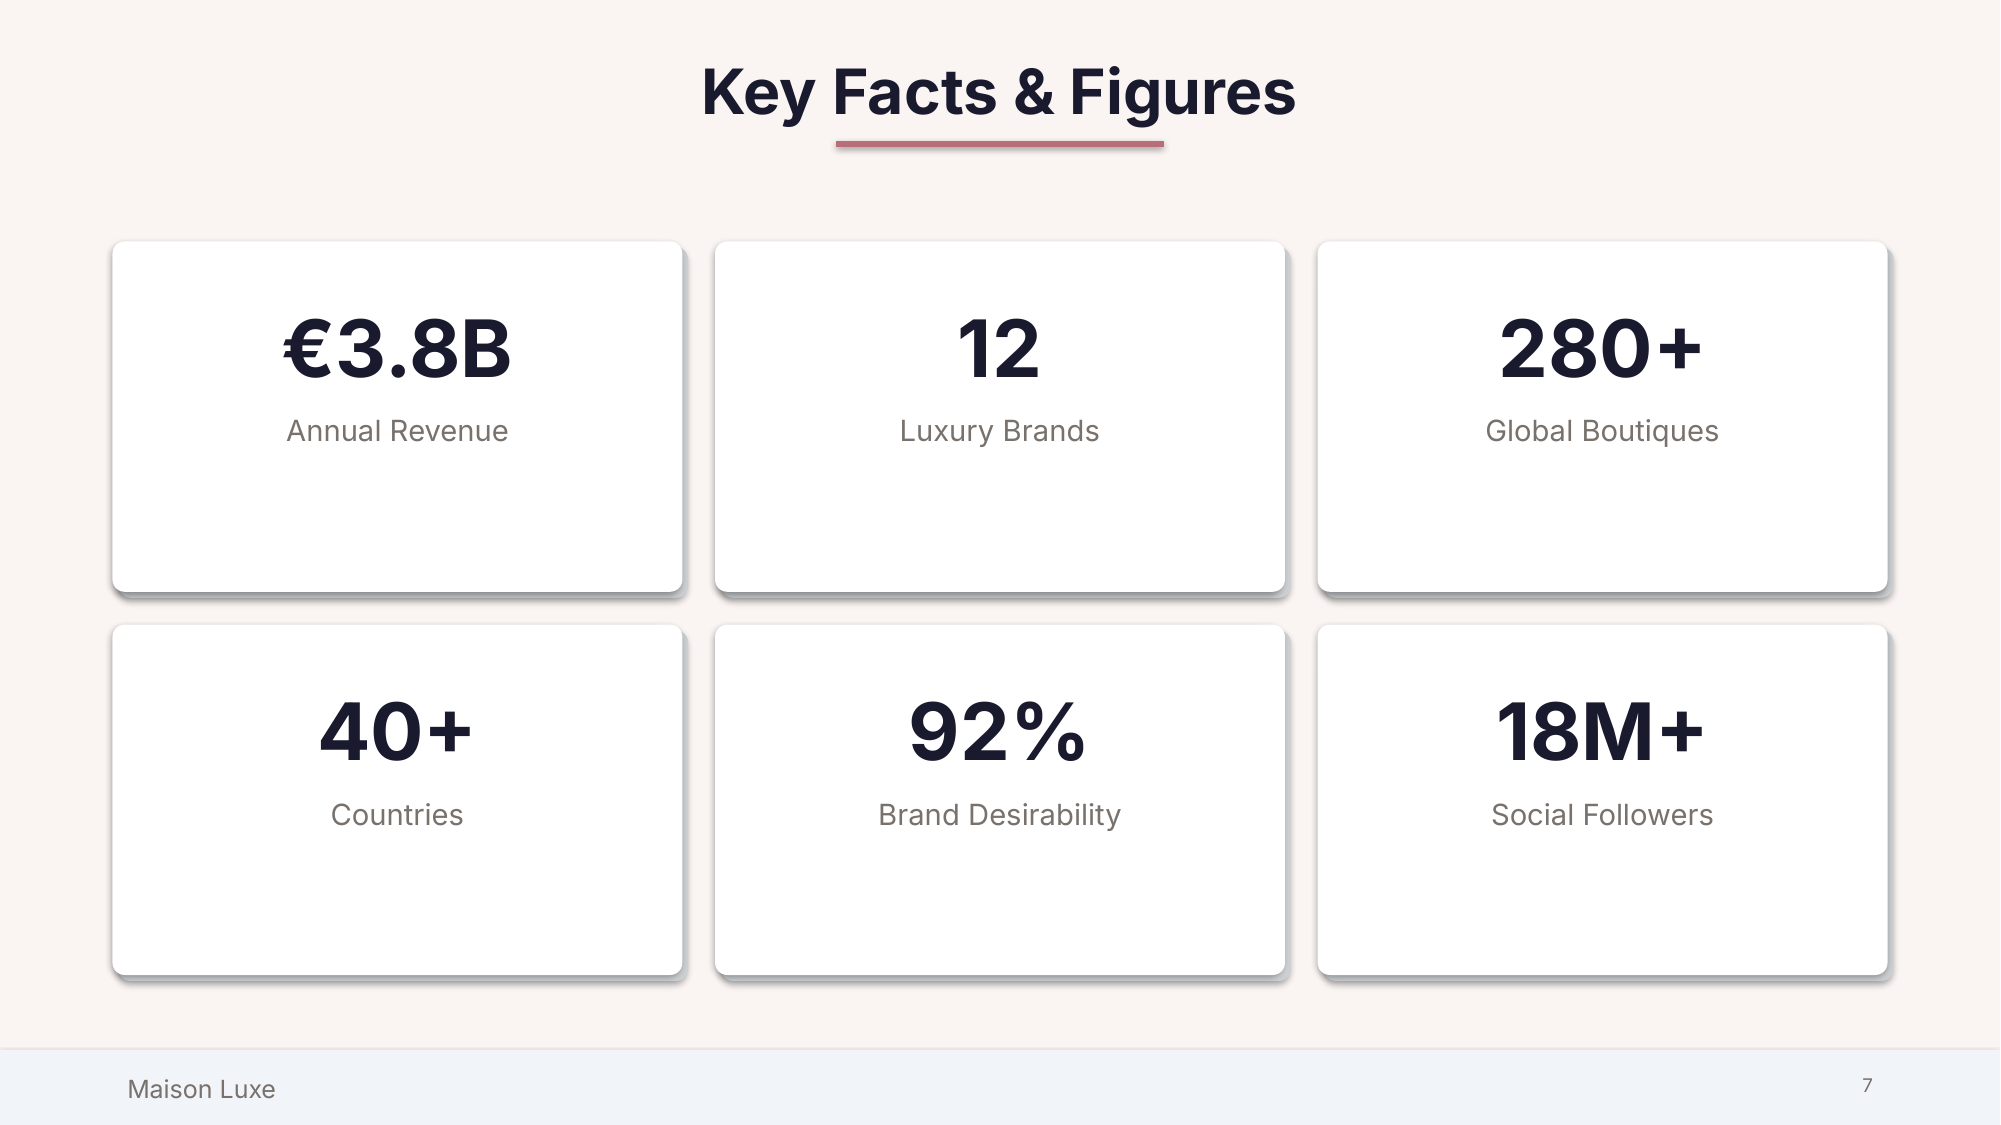

Key Facts & Figures

€3.8B
12
280+
Annual Revenue
Luxury Brands
Global Boutiques

40+
92%
18M+
Countries
Brand Desirability
Social Followers

Maison Luxe
7